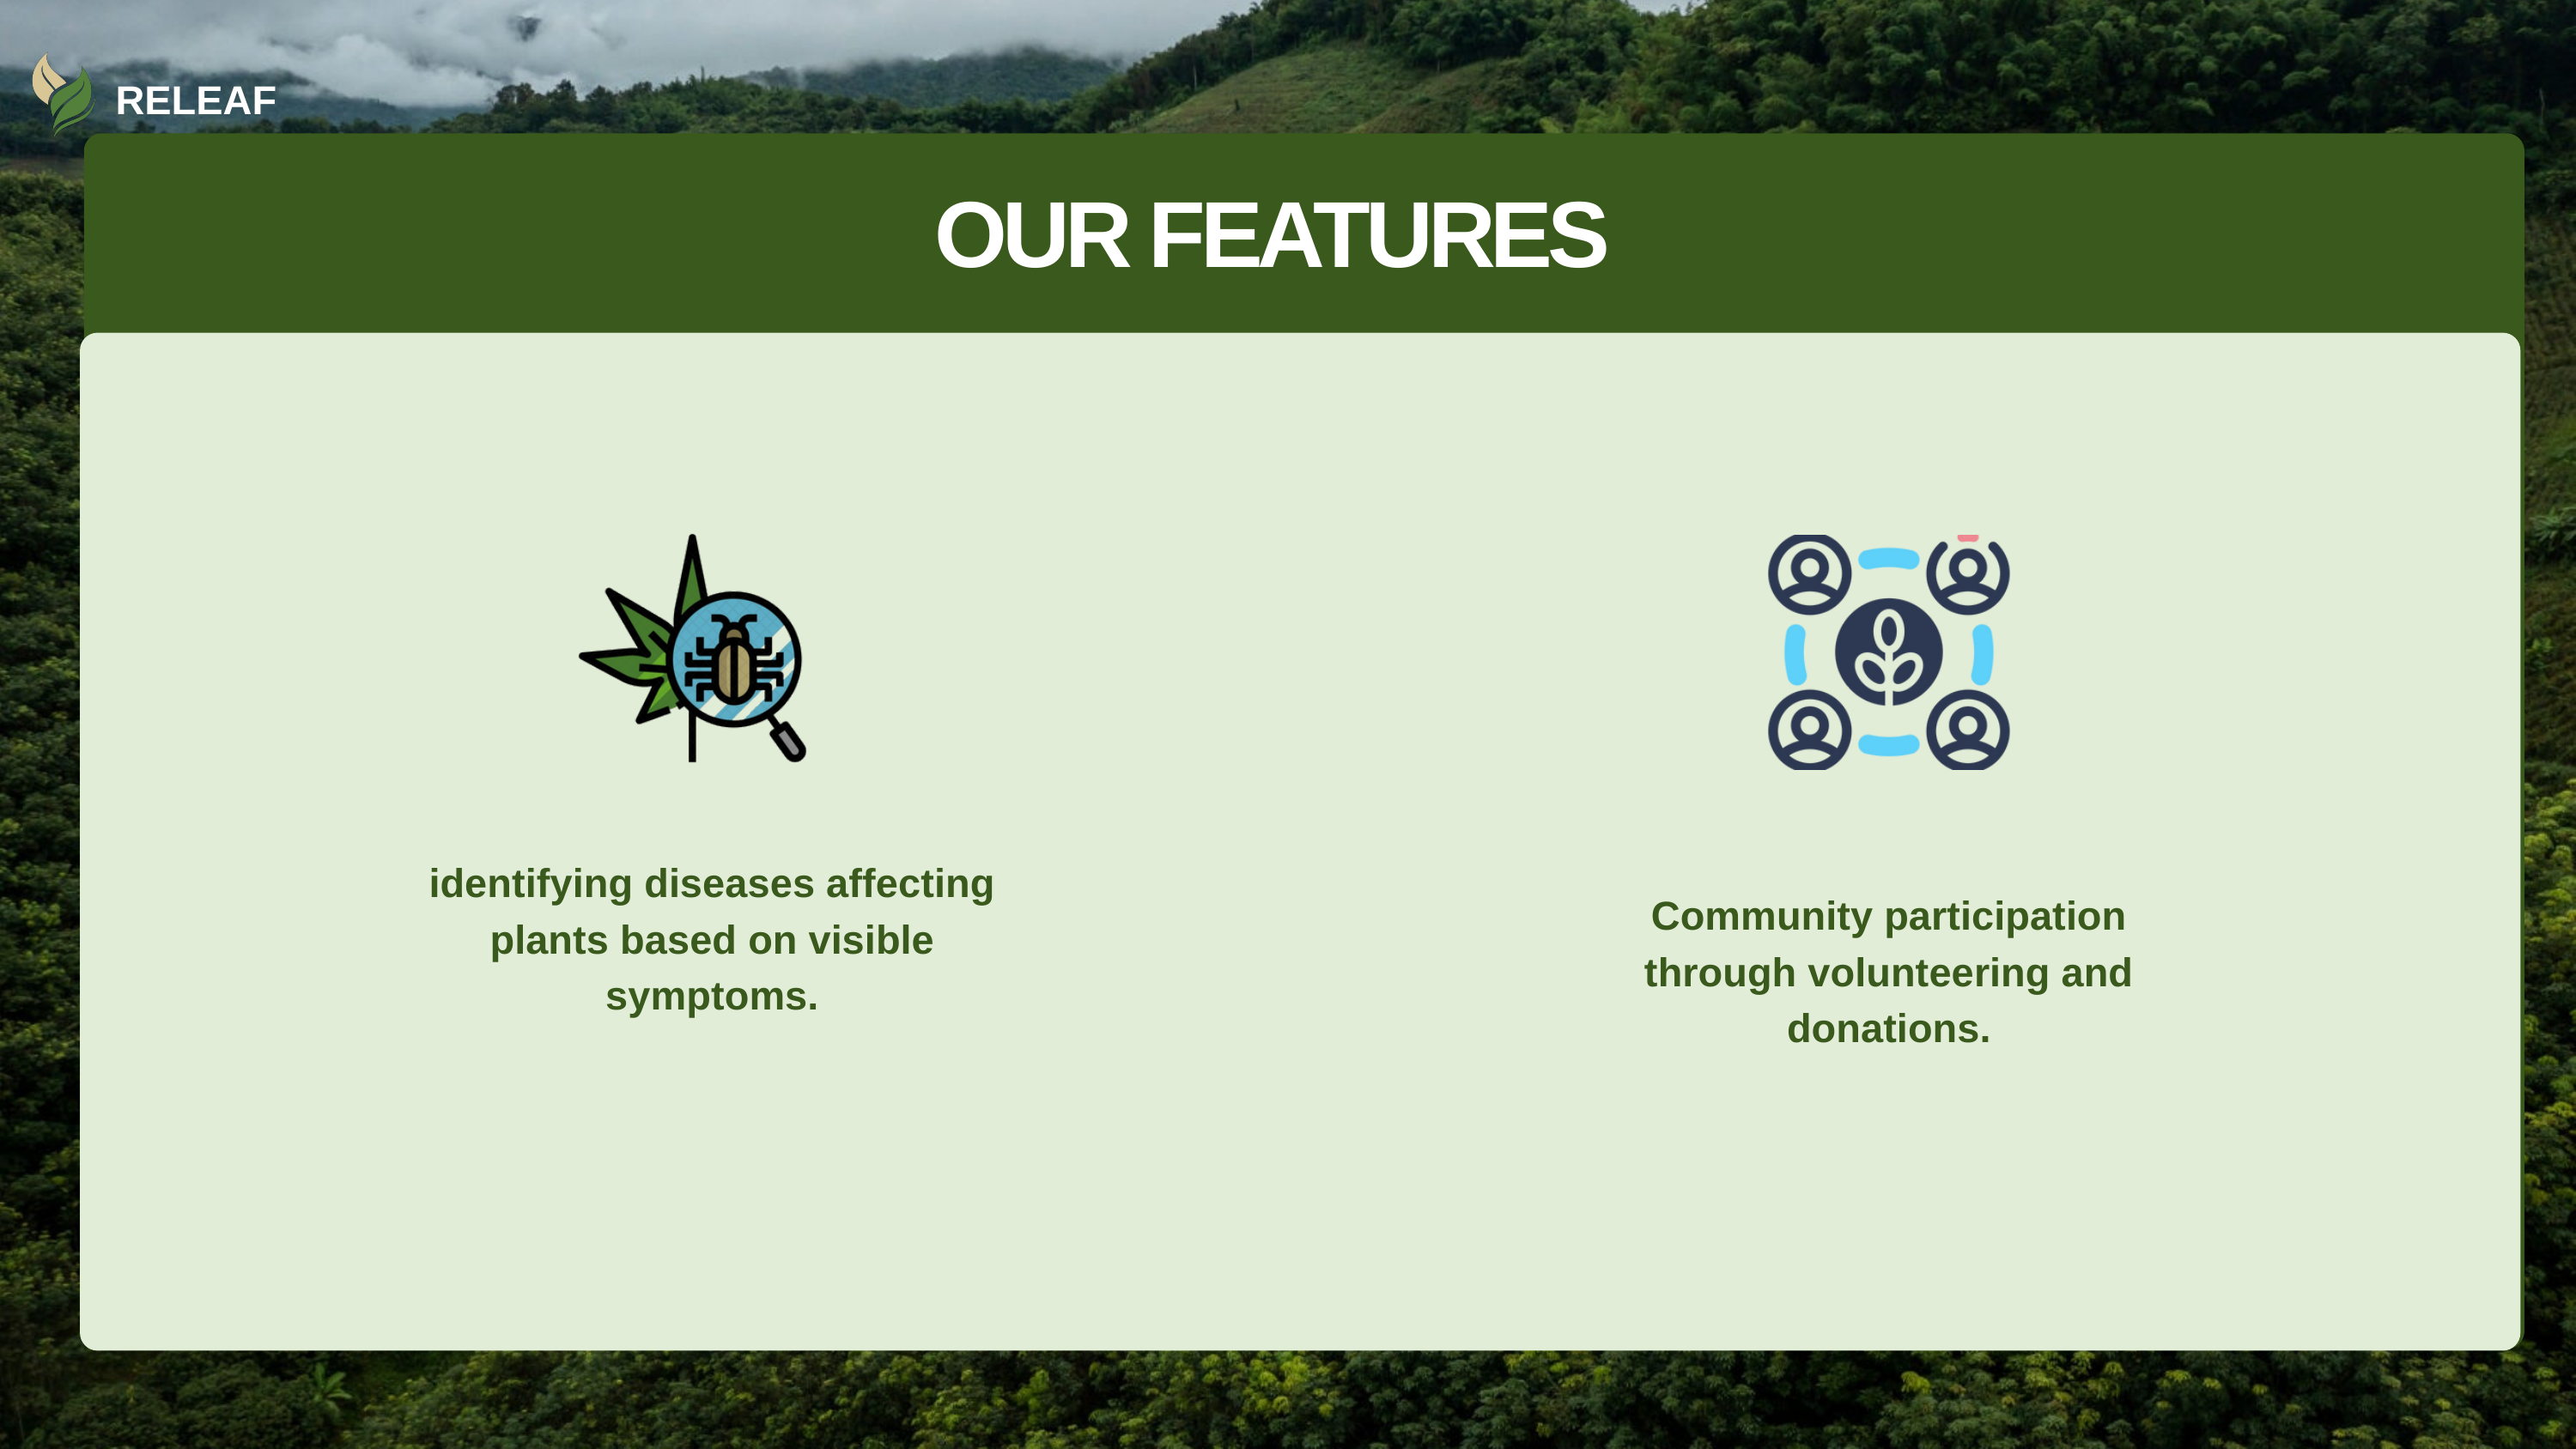

RELEAF

OUR FEATURES

identifying diseases affecting plants based on visible symptoms.

Community participation through volunteering and donations.